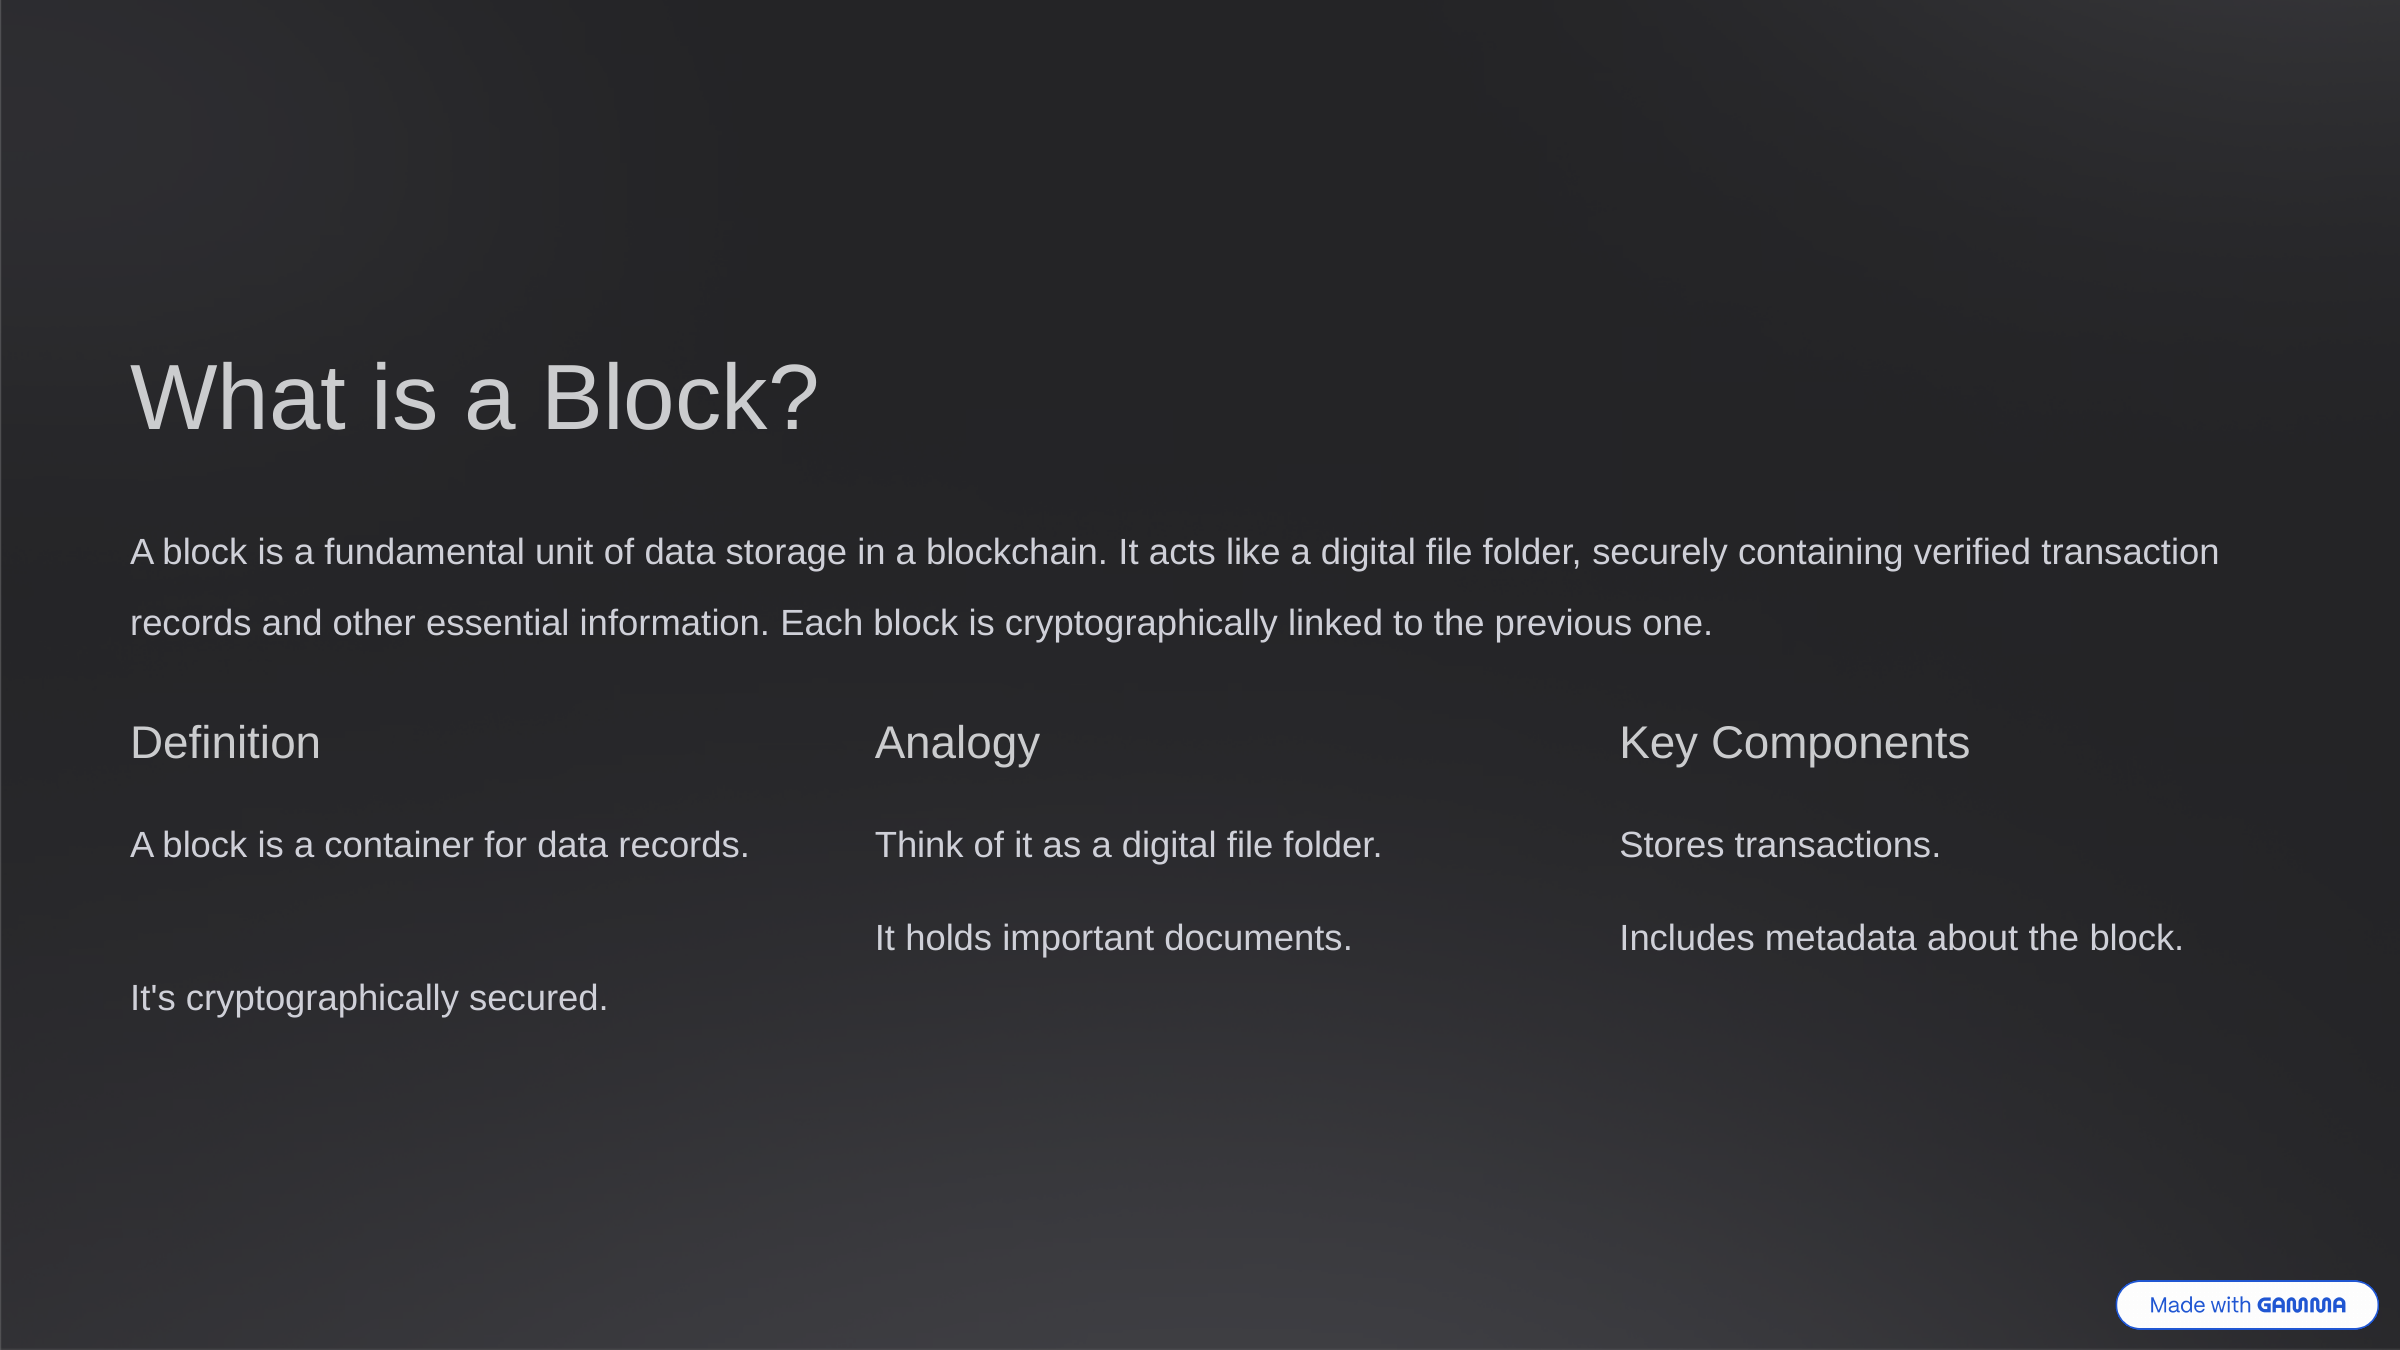

What is a Block?
A block is a fundamental unit of data storage in a blockchain. It acts like a digital file folder, securely containing verified transaction records and other essential information. Each block is cryptographically linked to the previous one.
Definition
Analogy
Key Components
A block is a container for data records.
Think of it as a digital file folder.
Stores transactions.
It holds important documents.
Includes metadata about the block.
It's cryptographically secured.